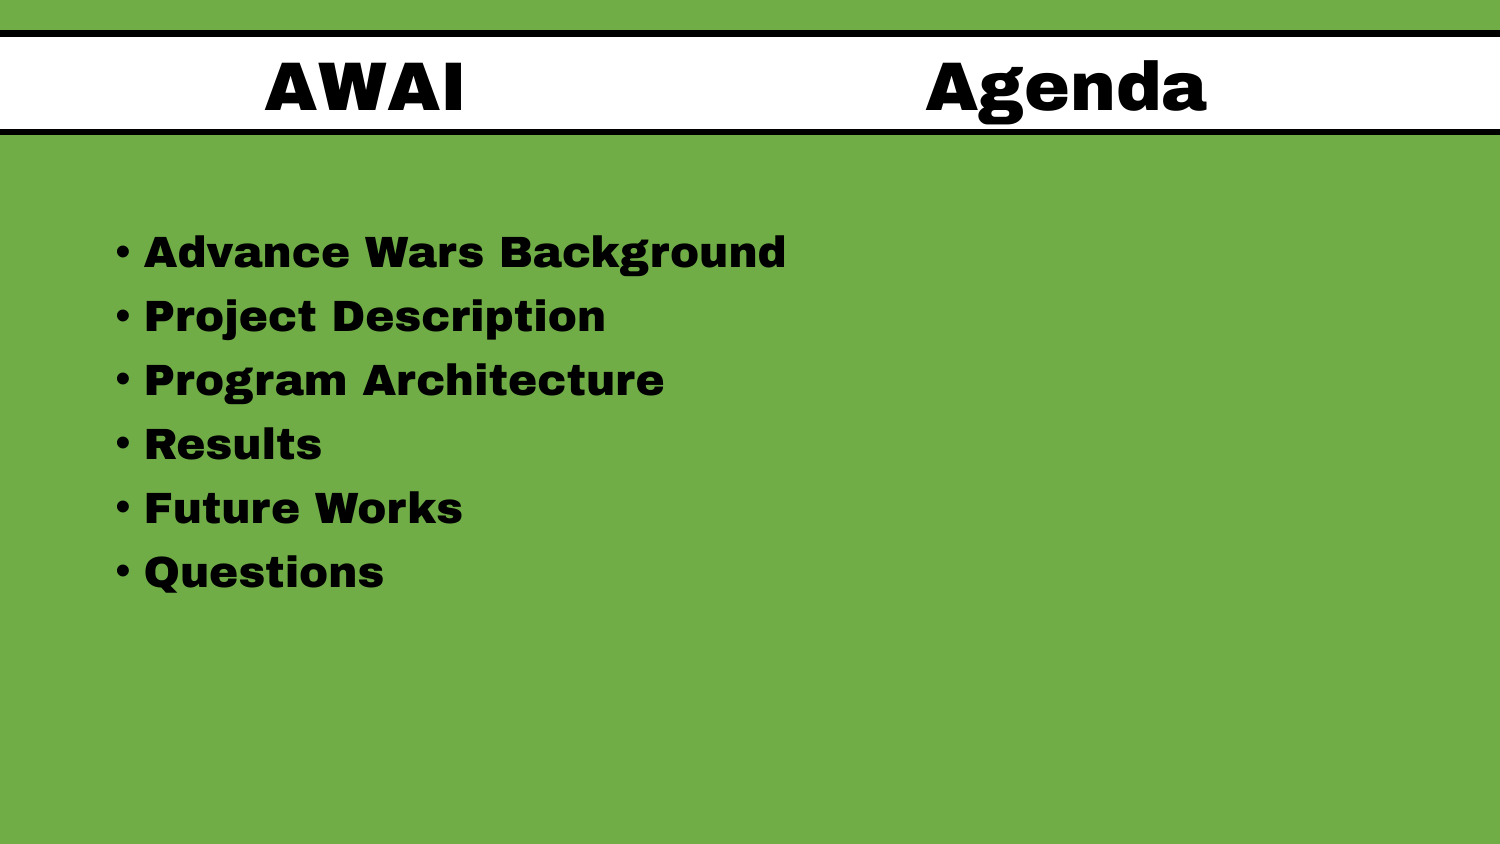

# AWAI
Agenda
Advance Wars Background
Project Description
Program Architecture
Results
Future Works
Questions